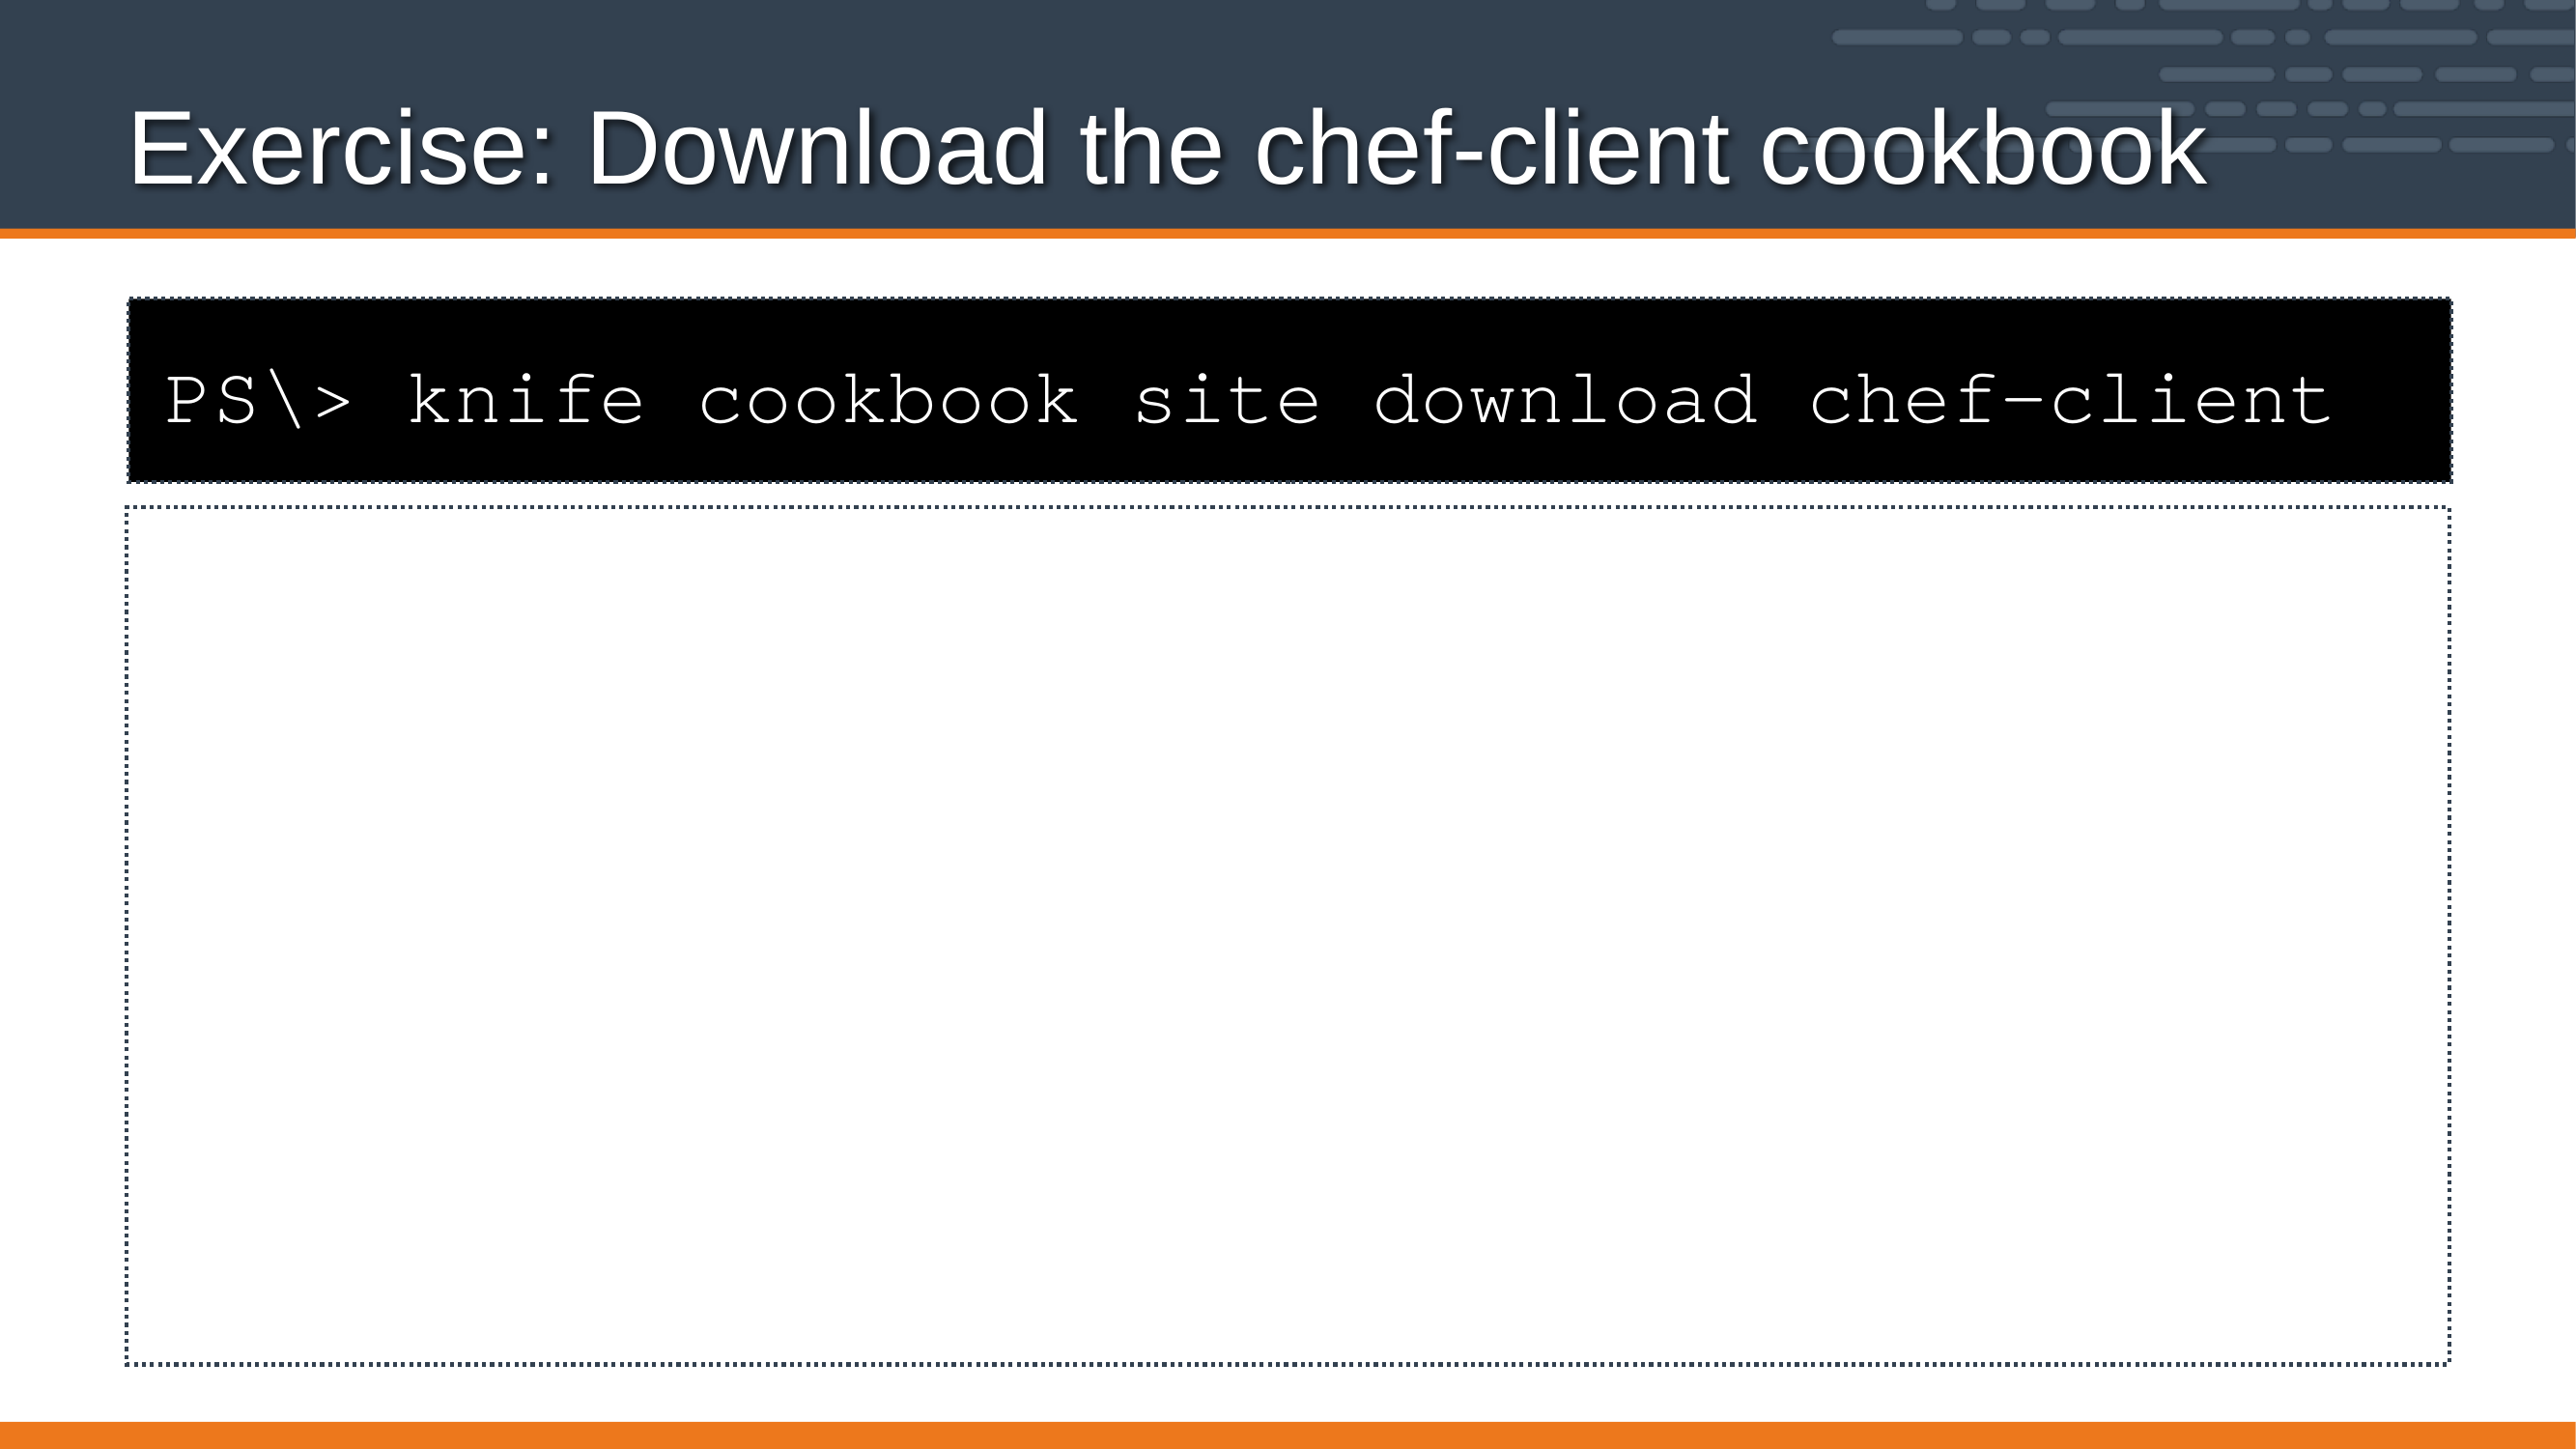

# Exercise: Download the chef-client cookbook

PS\> knife cookbook site download chef-client
Downloading chef-client from the cookbooks site at version 3.9.0 to /Users/YOU/chef-repo/chef-client-3.9.0.tar.gz

Cookbook saved: /Users/YOU/chef-repo/chef-client-3.9.0.tar.gz